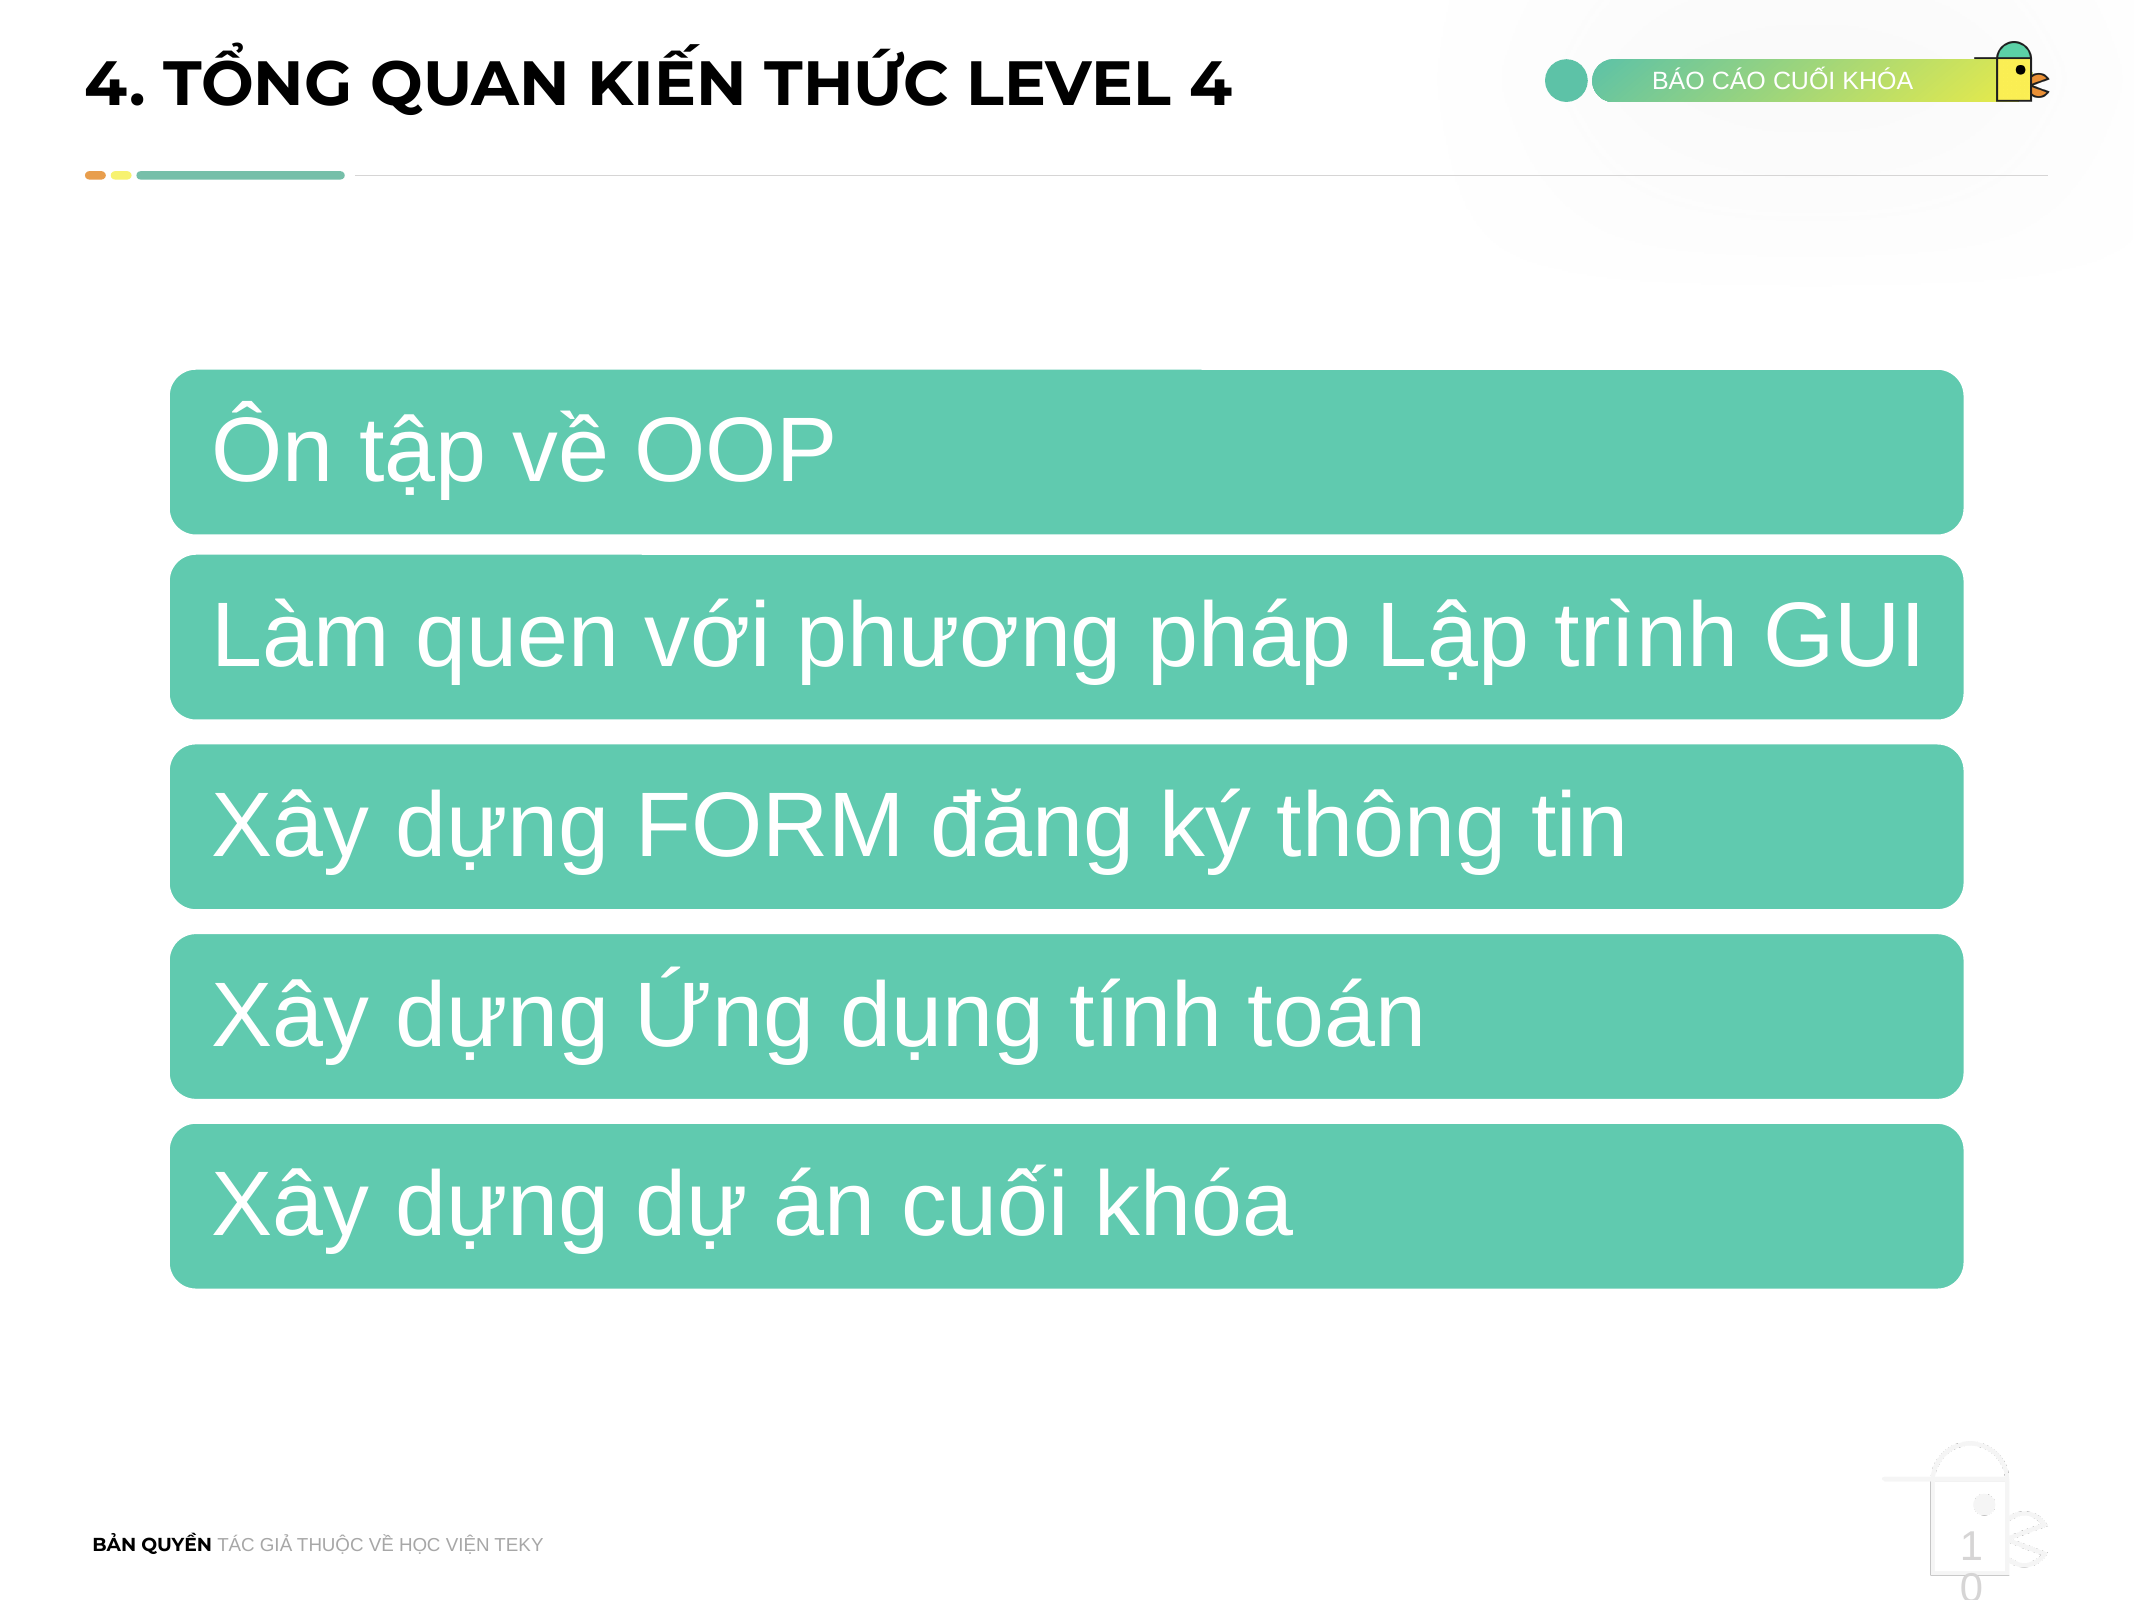

4. TỔNG QUAN KIẾN THỨC LEVEL 4
BÁO CÁO CUỐI KHÓA
Ôn tập về OOP
Làm quen với phương pháp Lập trình GUI
Xây dựng FORM đăng ký thông tin
Xây dựng Ứng dụng tính toán
Xây dựng dự án cuối khóa

10